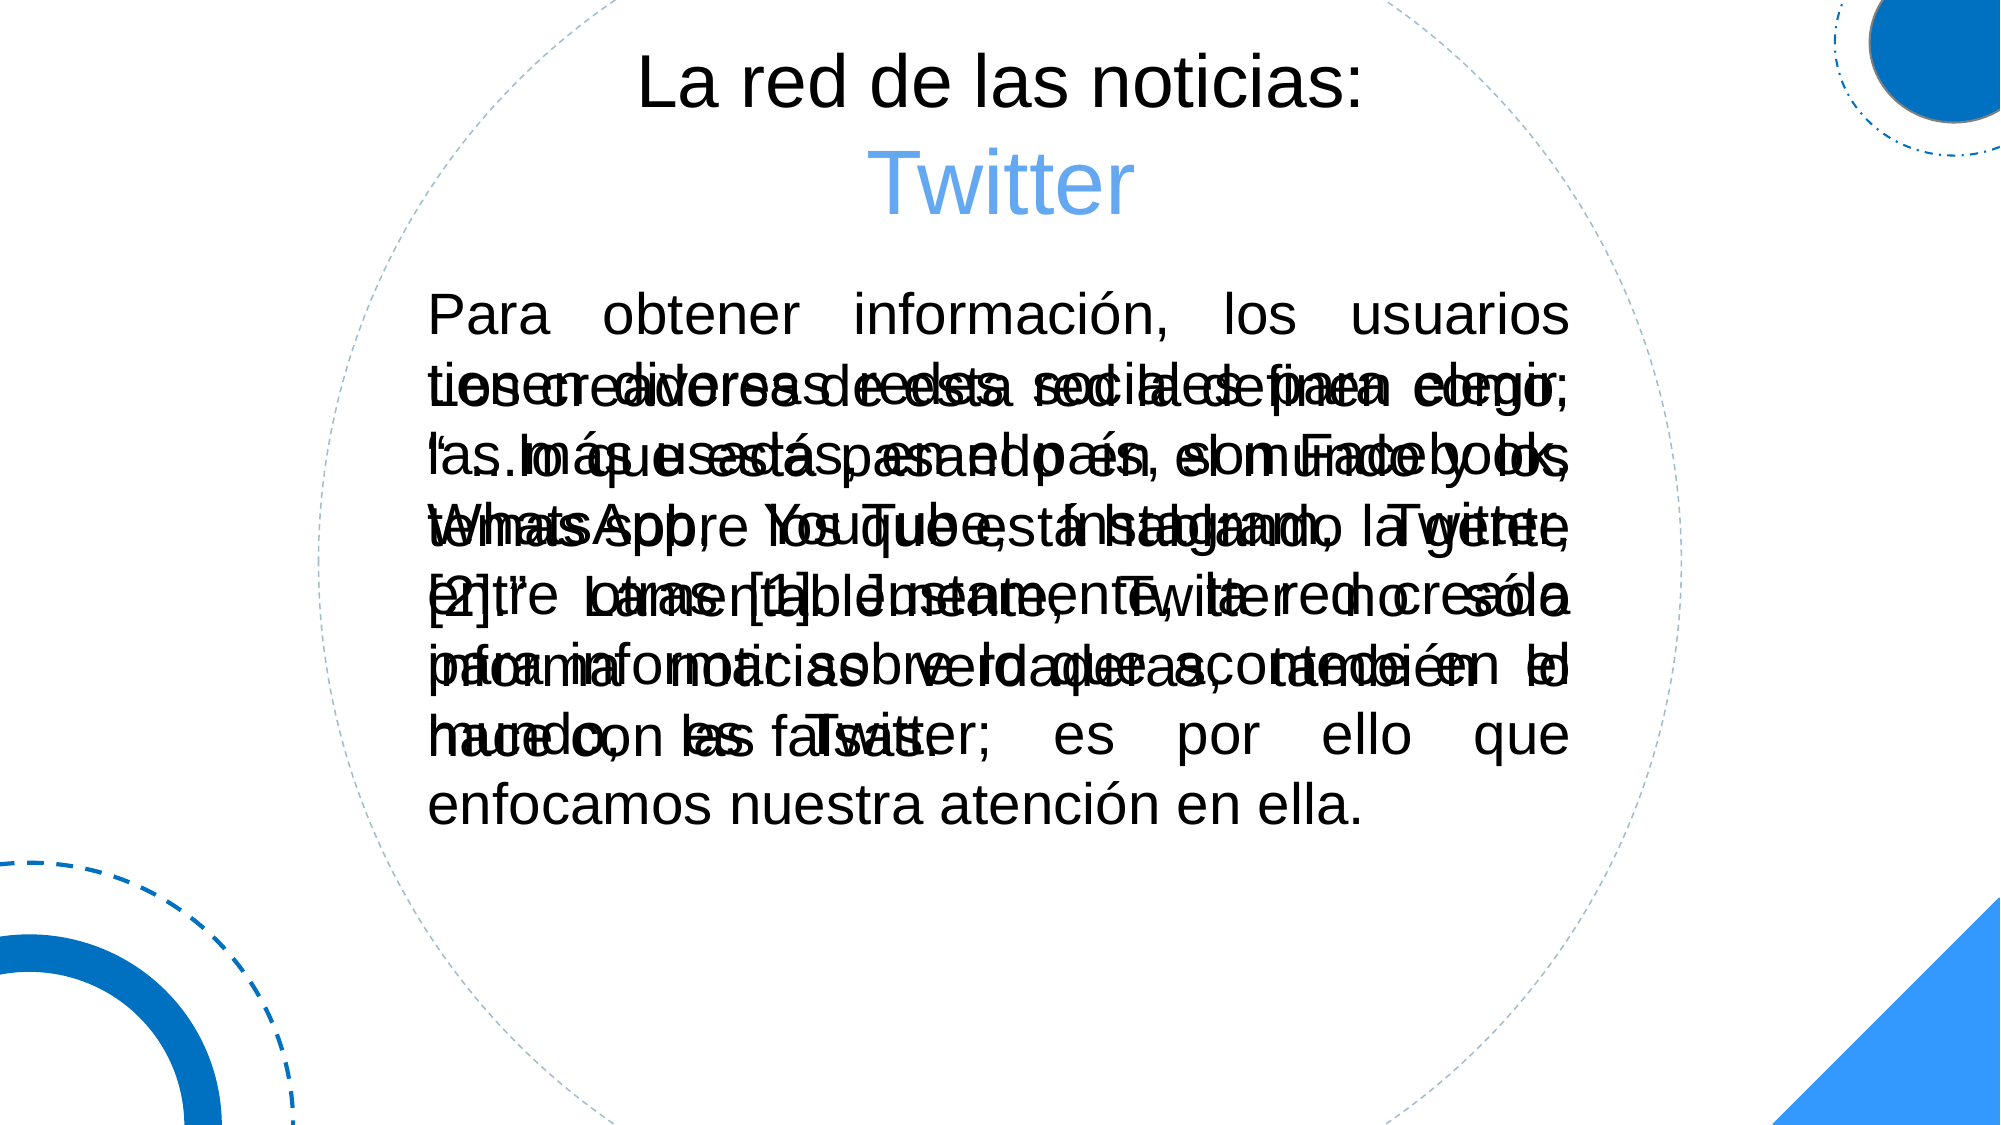

La red de las noticias: Twitter
Para obtener información, los usuarios tienen diversas redes sociales para elegir, las más usadas, en el país, son Facebook, WhatsApp, YouTube, Instagram, Twitter, entre otras [1]. Justamente, la red creada para informar sobre lo que acontece en el mundo, es Twitter; es por ello que enfocamos nuestra atención en ella.
Los creadores de esta red la definen como: “ ...lo que está pasando en el mundo y los temas sobre los que está hablando la gente [2].” Lamentablemente, Twitter no sólo informa noticias verdaderas, también lo hace con las falsas.